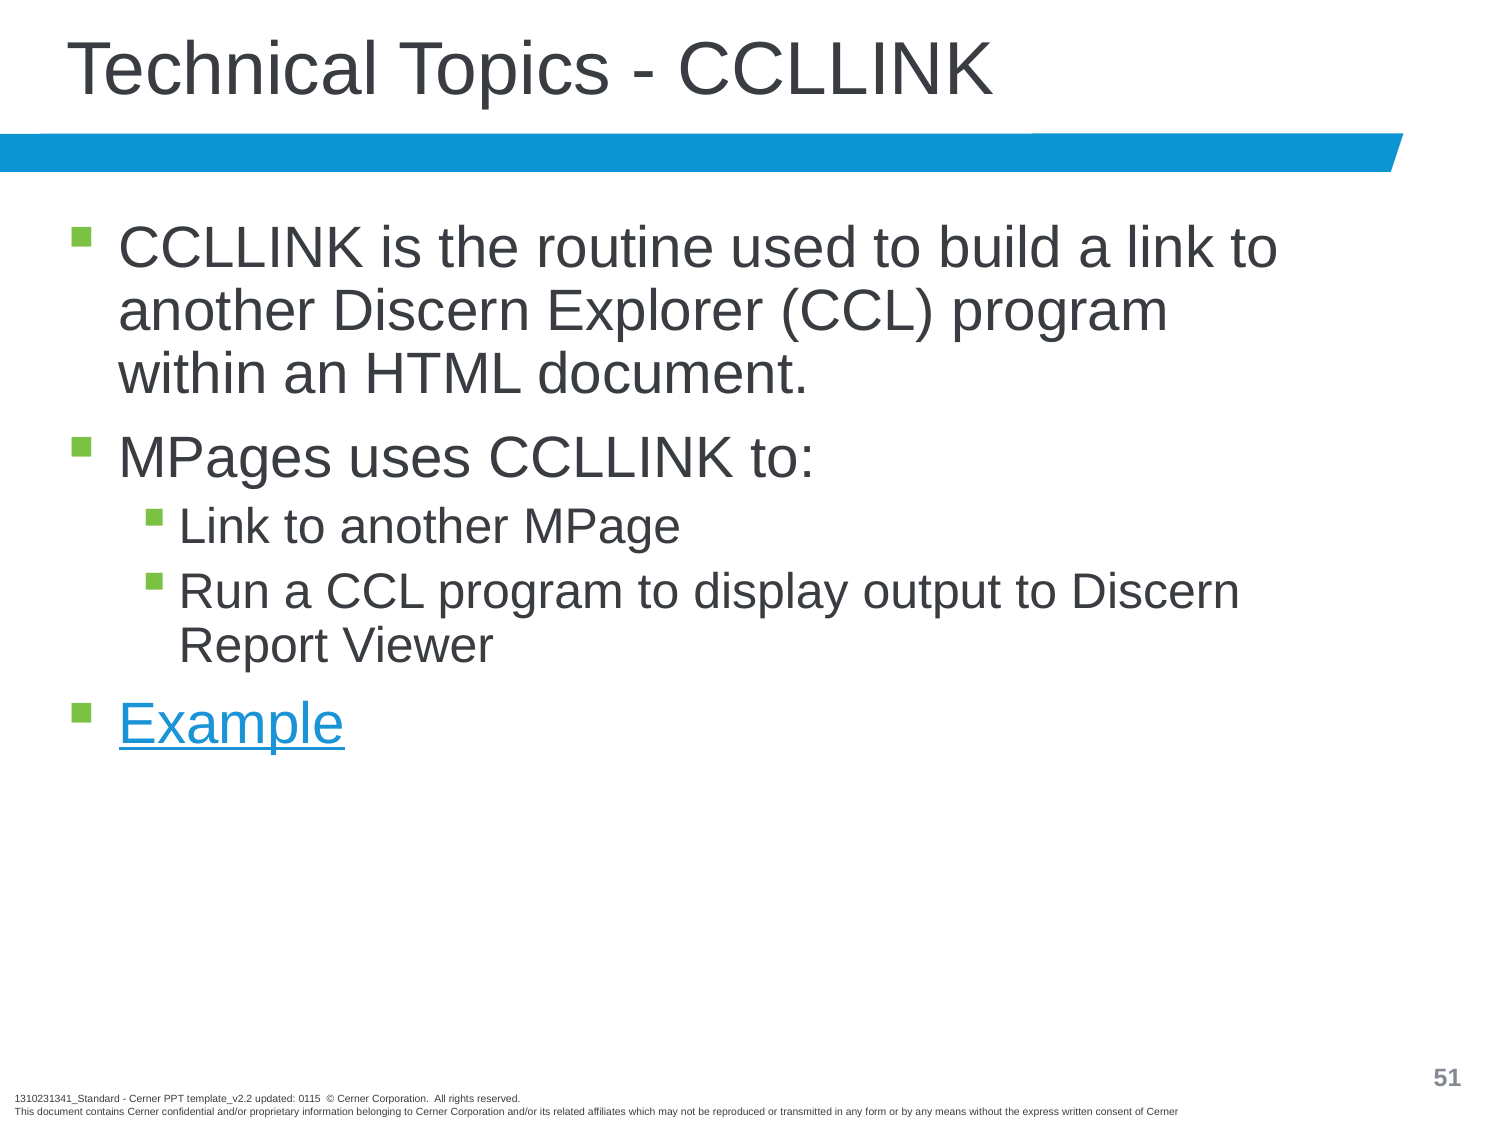

# Technical Topics - CCLLINK
CCLLINK is the routine used to build a link to another Discern Explorer (CCL) program within an HTML document.
MPages uses CCLLINK to:
Link to another MPage
Run a CCL program to display output to Discern Report Viewer
Example